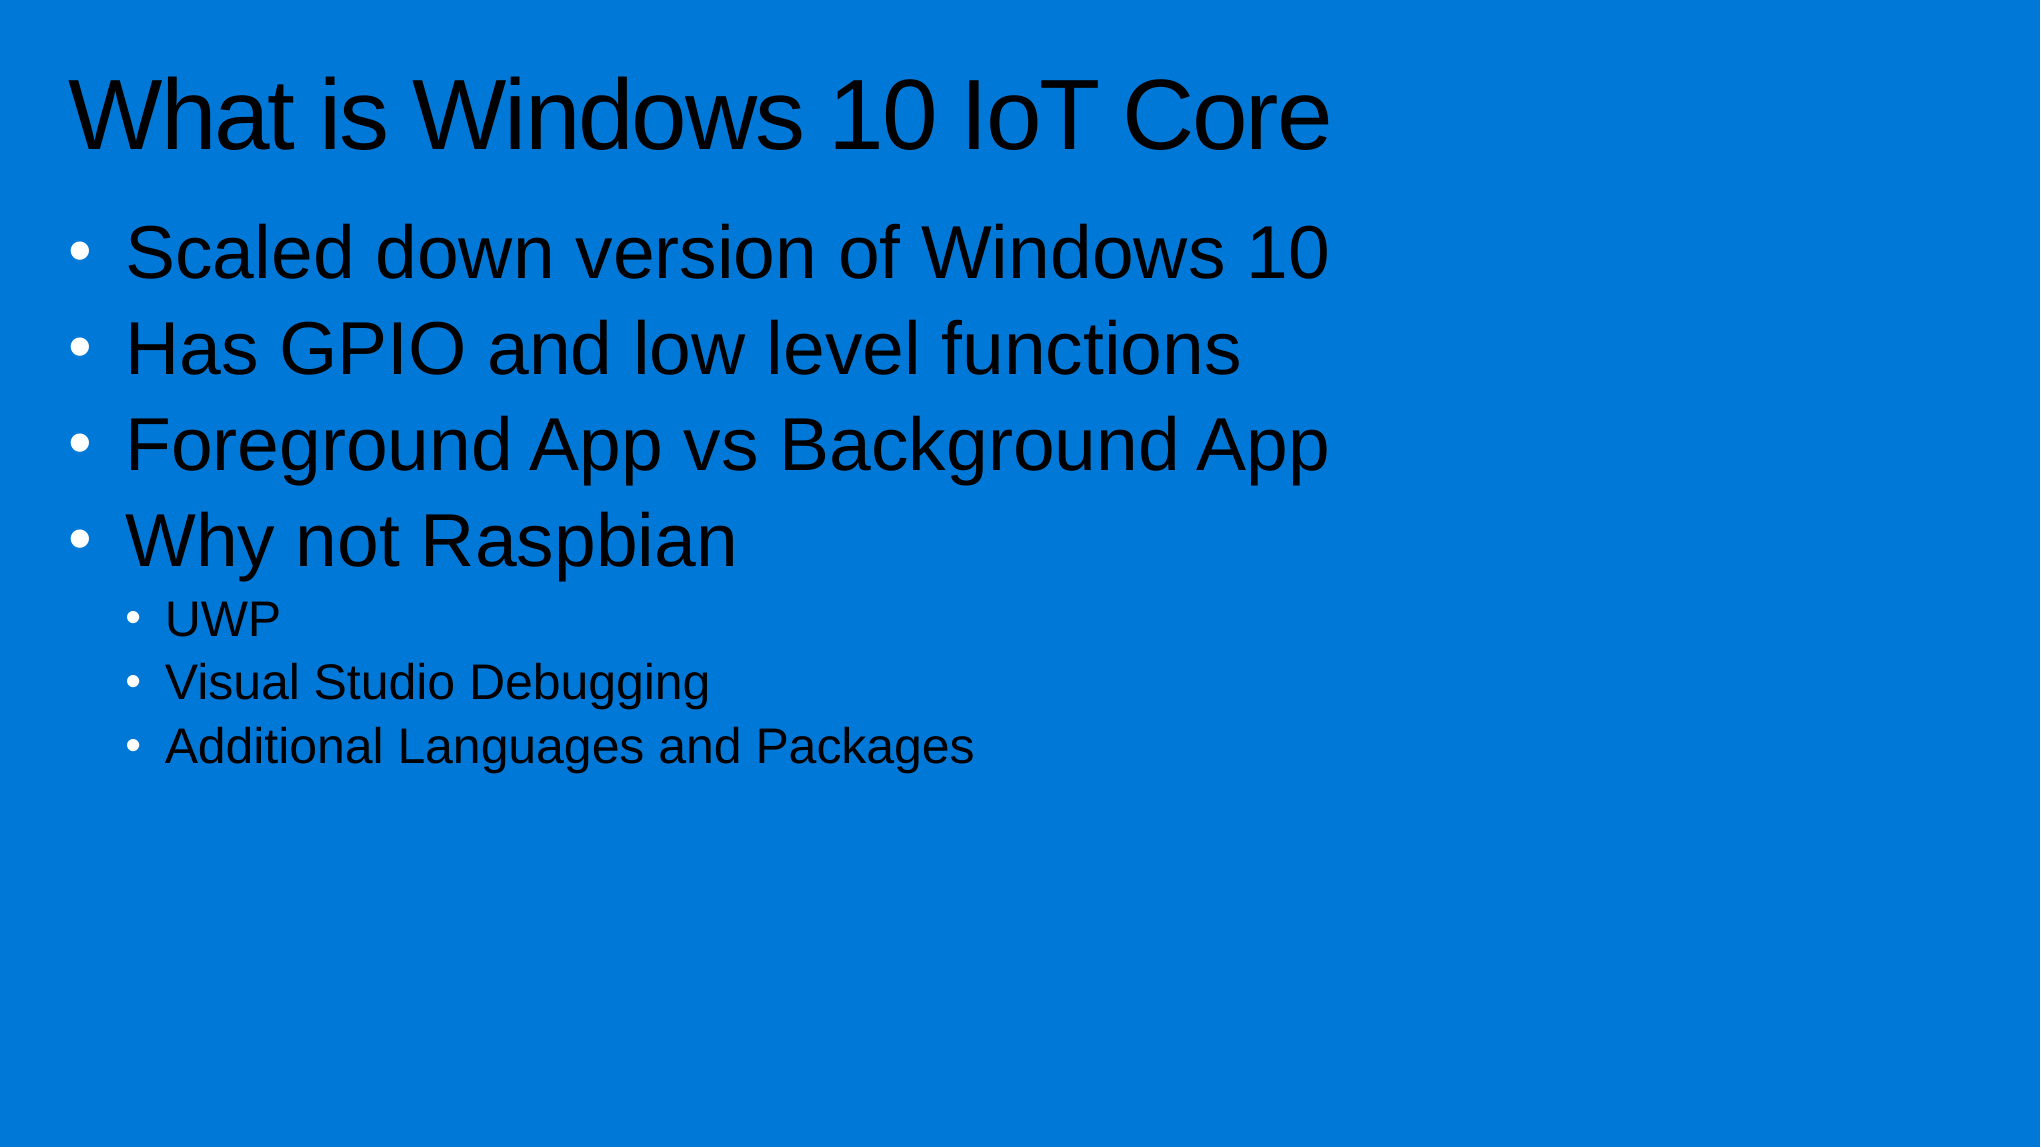

# What is Windows 10 IoT Core
Scaled down version of Windows 10
Has GPIO and low level functions
Foreground App vs Background App
Why not Raspbian
UWP
Visual Studio Debugging
Additional Languages and Packages